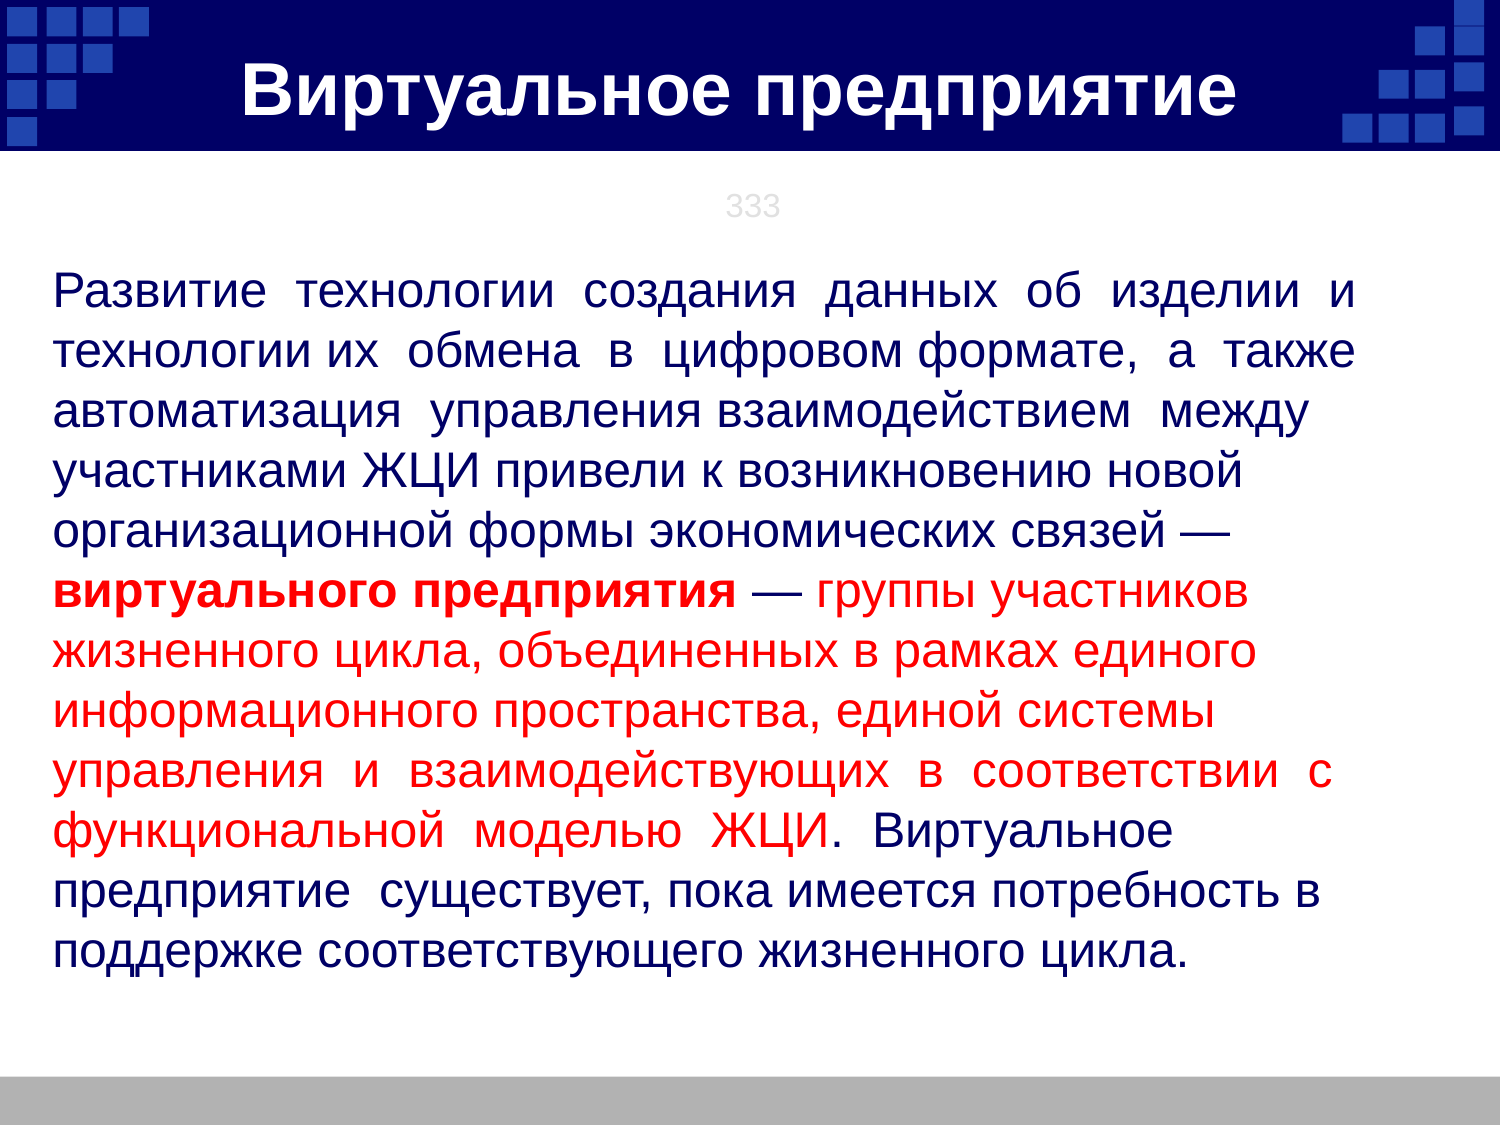

Виртуальное предприятие
333

Развитие  технологии  создания  данных  об  изделии  и  технологии их  обмена  в  цифровом формате,  а  также  автоматизация  управления взаимодействием  между  участниками ЖЦИ привели к возникновению новой организационной формы экономических связей — виртуального предприятия — группы участников жизненного цикла, объединенных в рамках единого информационного пространства, единой системы  управления  и  взаимодействующих  в  соответствии  с  функциональной  моделью  ЖЦИ.  Виртуальное  предприятие  существует, пока имеется потребность в поддержке соответствующего жизненного цикла.